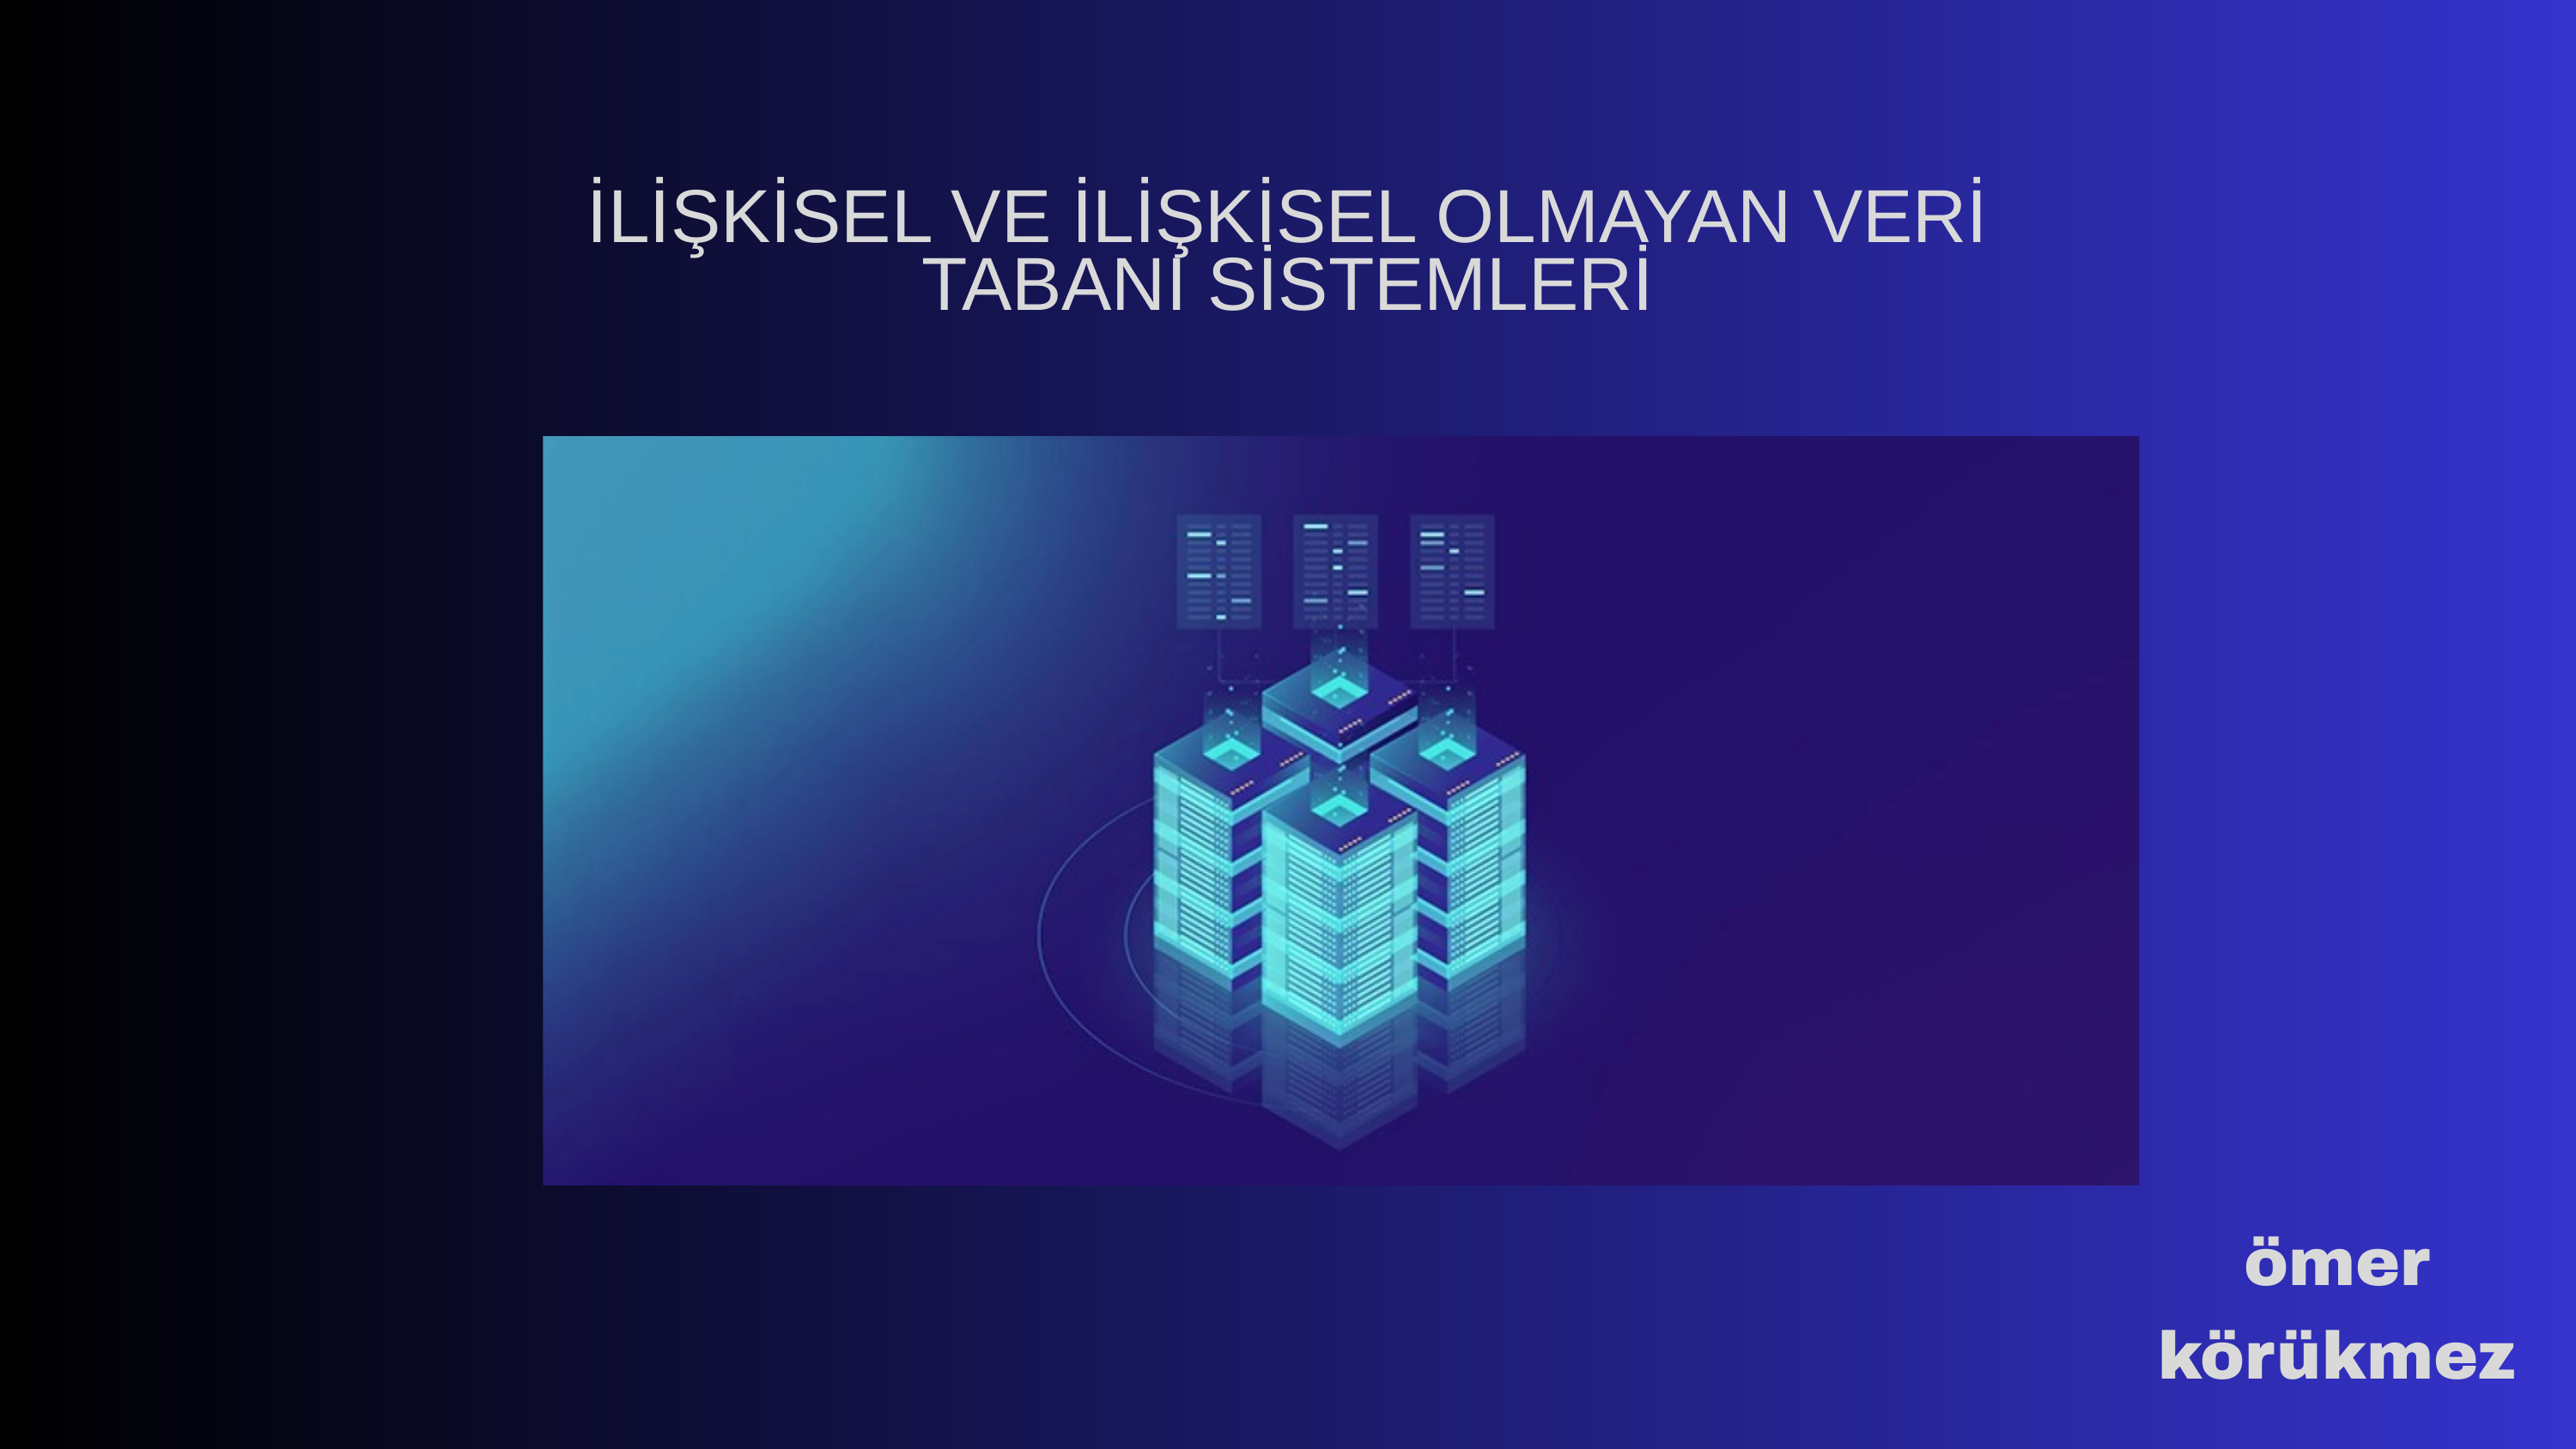

İLİŞKİSEL VE İLİŞKİSEL OLMAYAN VERİ TABANI SİSTEMLERİ

ömer körükmez